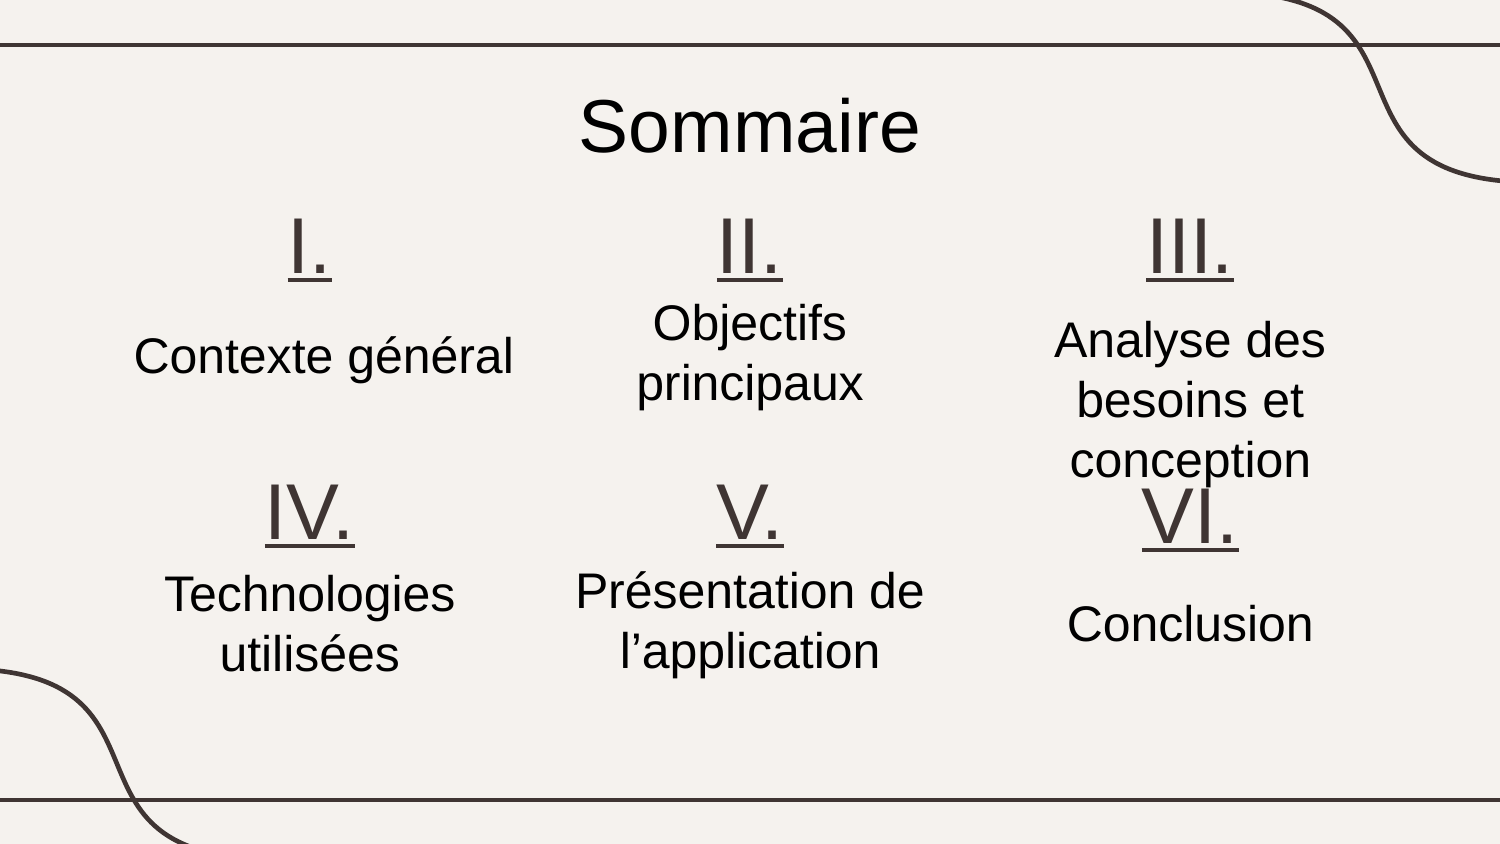

Sommaire
I.
II.
III.
Objectifs principaux
Analyse des besoins et conception
# Contexte général
IV.
V.
VI.
Présentation de l’application
Technologies utilisées
Conclusion